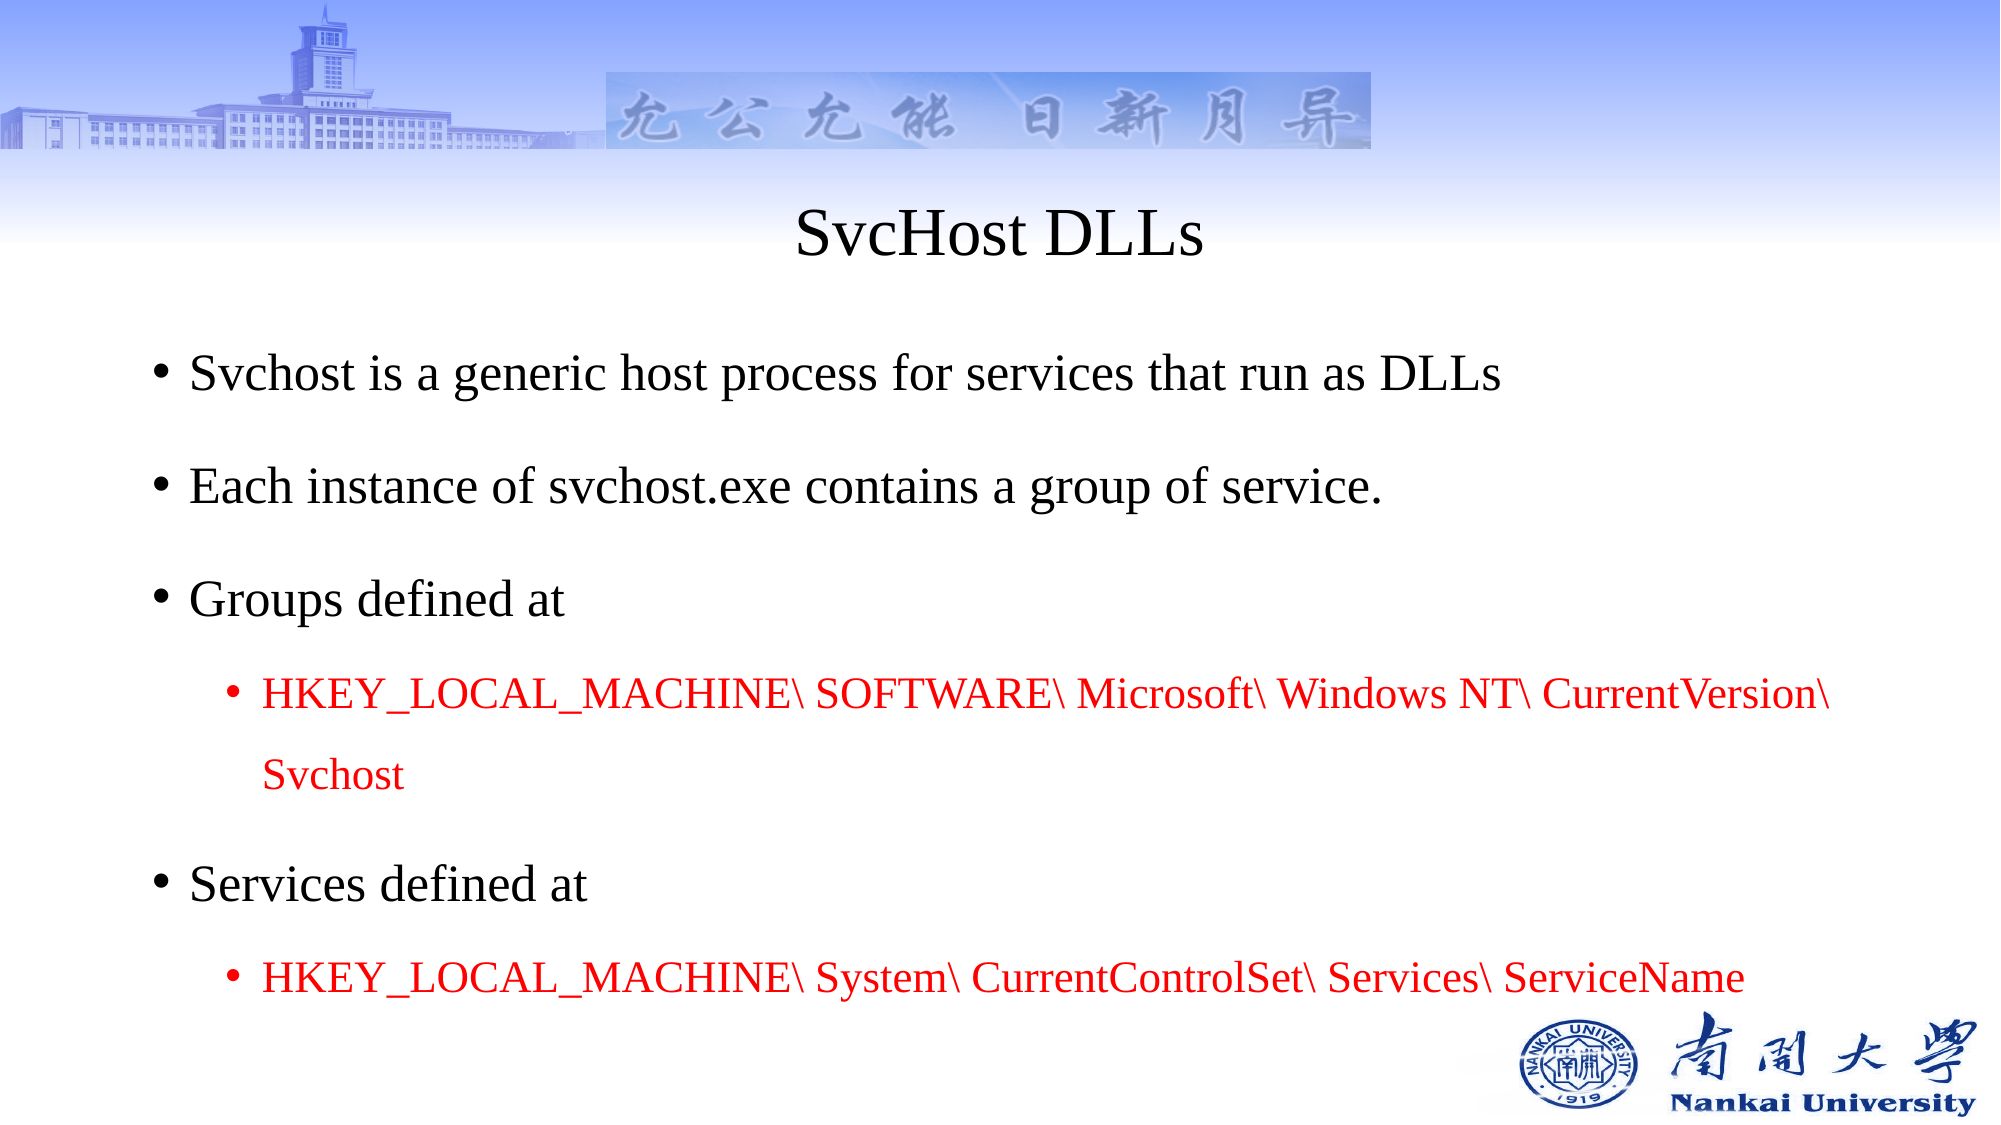

# SvcHost DLLs
Svchost is a generic host process for services that run as DLLs
Each instance of svchost.exe contains a group of service.
Groups defined at
HKEY_LOCAL_MACHINE\ SOFTWARE\ Microsoft\ Windows NT\ CurrentVersion\ Svchost
Services defined at
HKEY_LOCAL_MACHINE\ System\ CurrentControlSet\ Services\ ServiceName